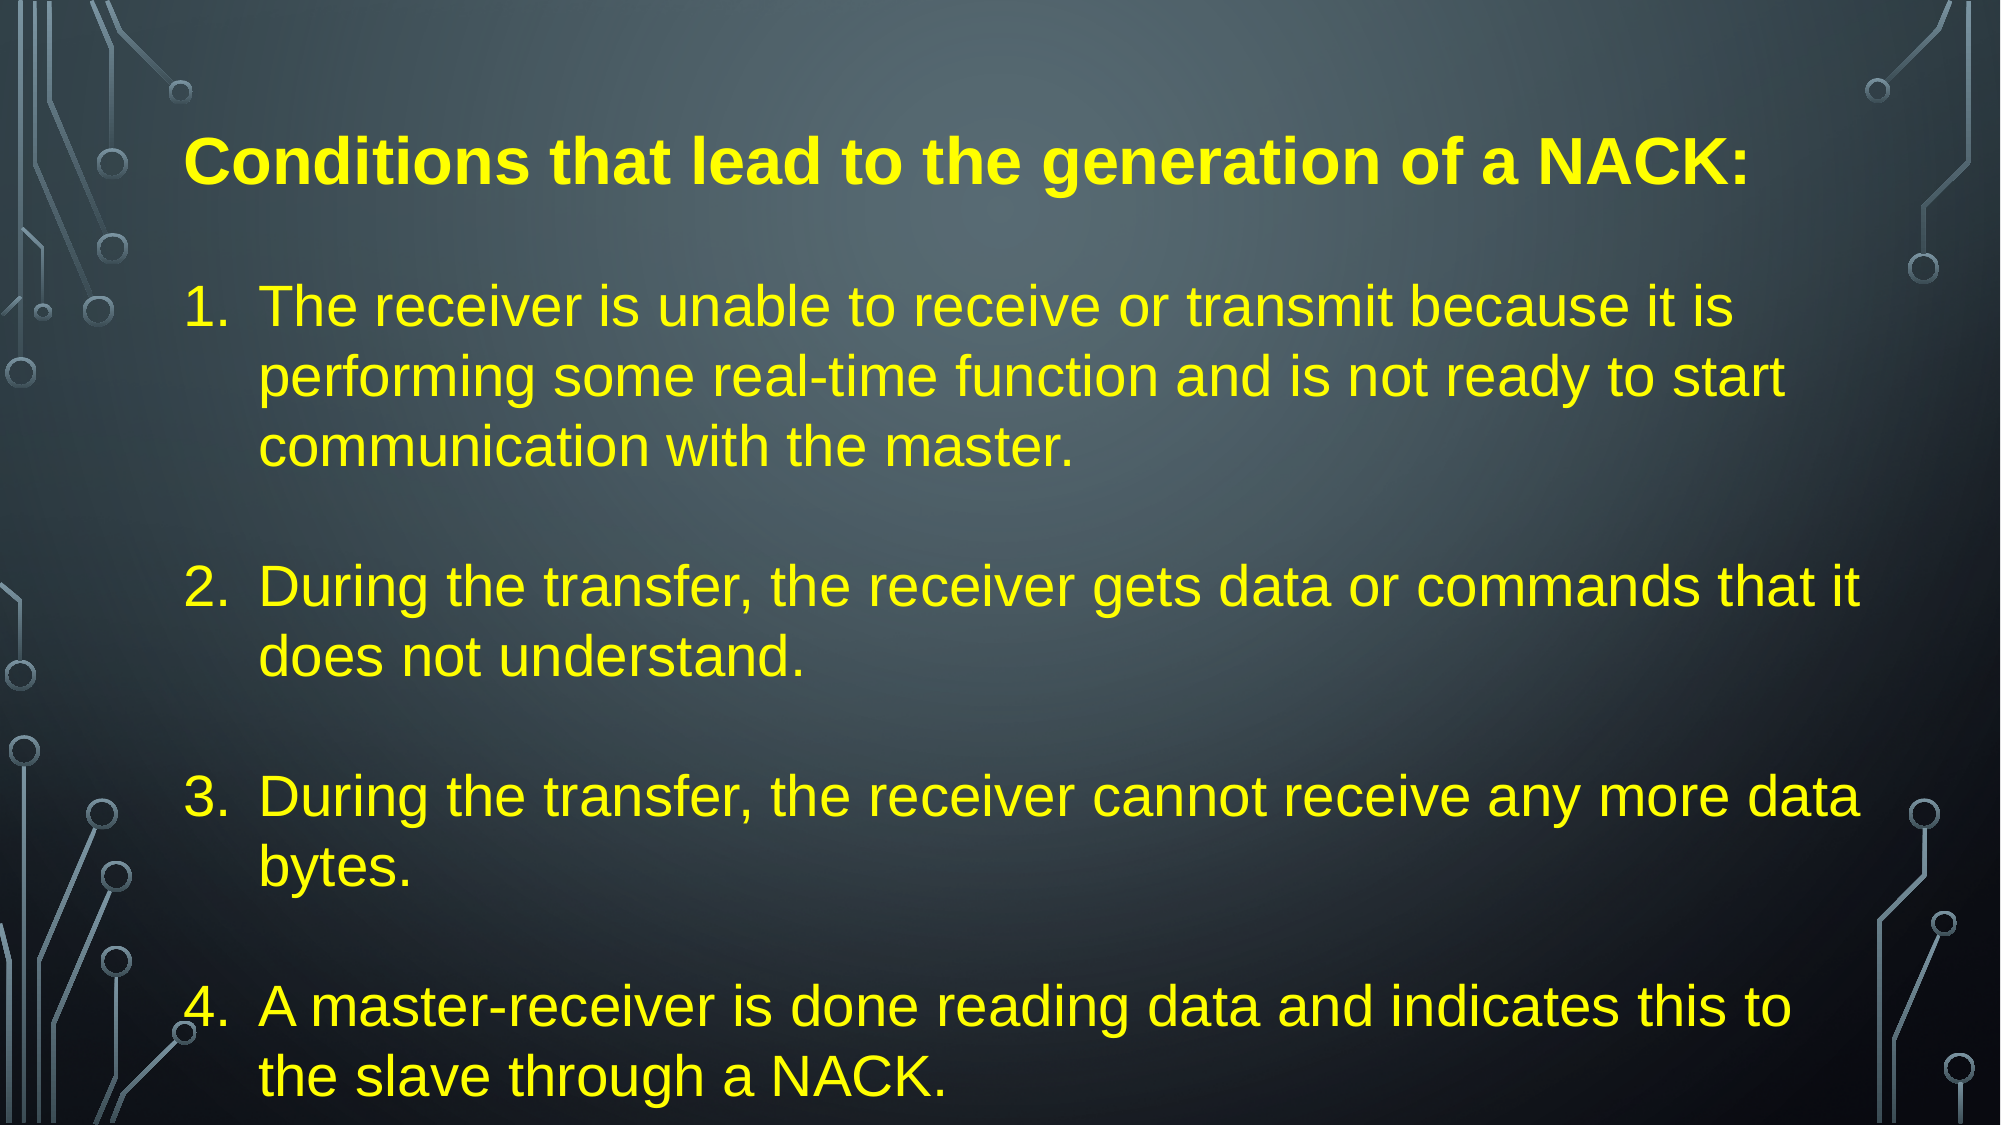

Conditions that lead to the generation of a NACK:

The receiver is unable to receive or transmit because it is performing some real-time function and is not ready to start communication with the master.

During the transfer, the receiver gets data or commands that it does not understand.

During the transfer, the receiver cannot receive any more data bytes.

A master-receiver is done reading data and indicates this to the slave through a NACK.